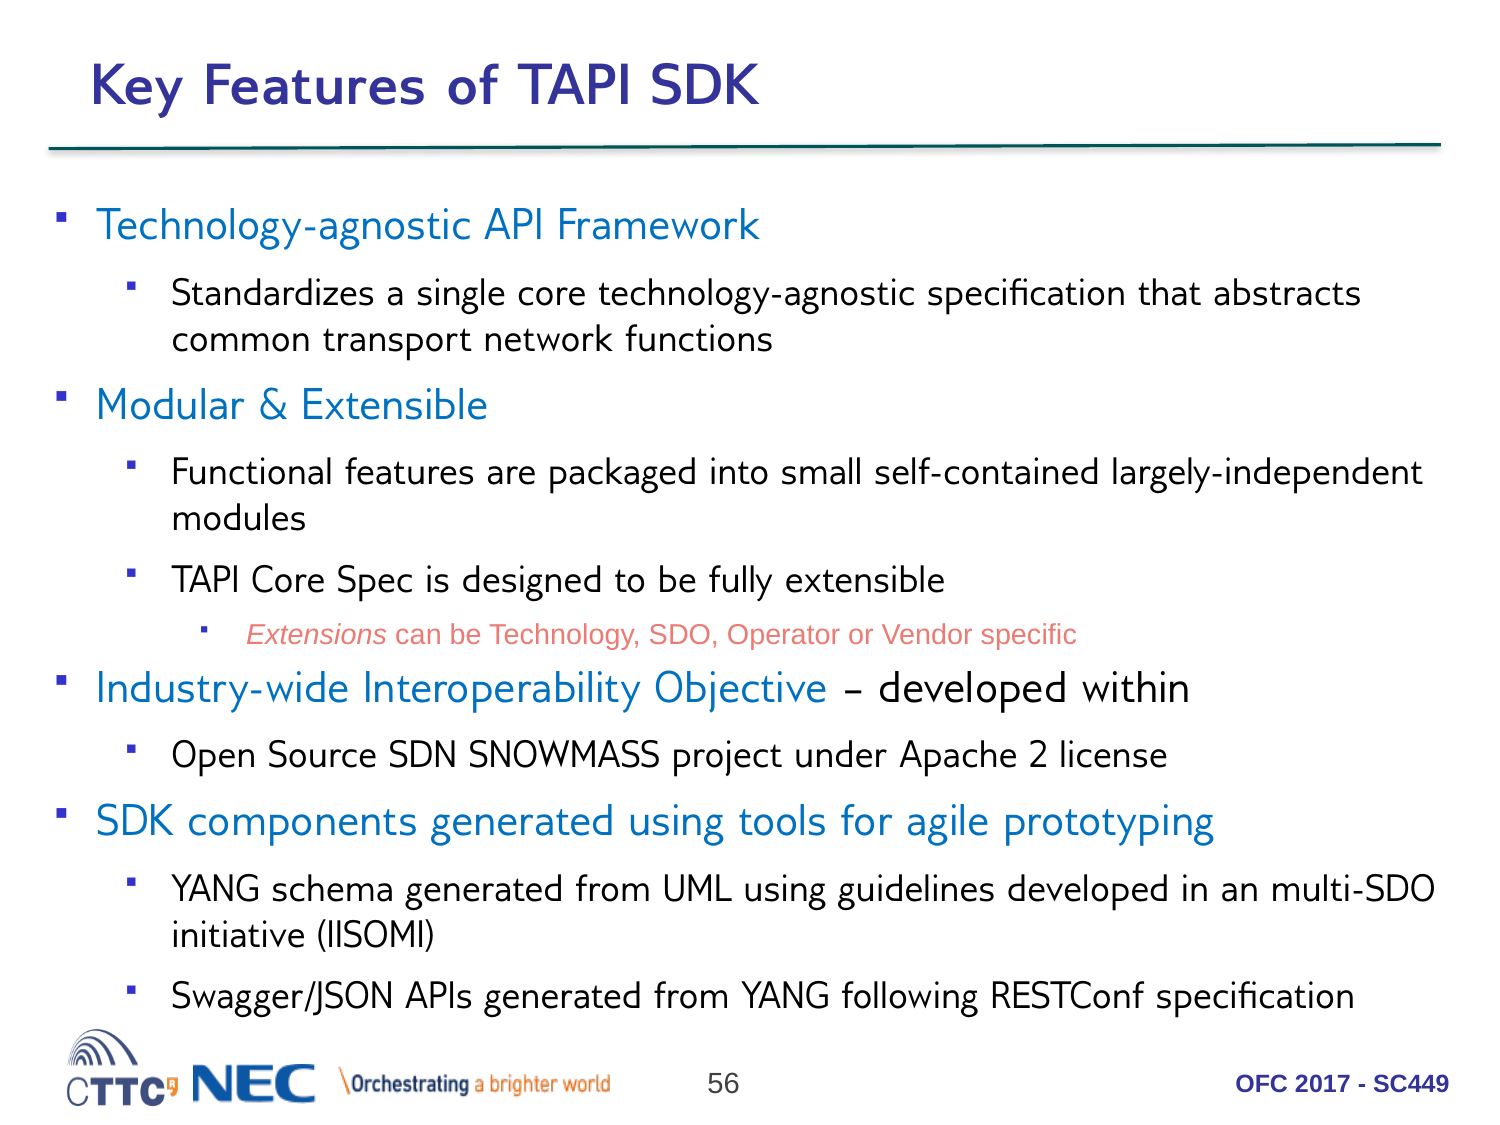

# Key Features of TAPI SDK
Technology-agnostic API Framework
Standardizes a single core technology-agnostic specification that abstracts common transport network functions
Modular & Extensible
Functional features are packaged into small self-contained largely-independent modules
TAPI Core Spec is designed to be fully extensible
Extensions can be Technology, SDO, Operator or Vendor specific
Industry-wide Interoperability Objective – developed within
Open Source SDN SNOWMASS project under Apache 2 license
SDK components generated using tools for agile prototyping
YANG schema generated from UML using guidelines developed in an multi-SDO initiative (IISOMI)
Swagger/JSON APIs generated from YANG following RESTConf specification

56
OFC 2017 - SC449